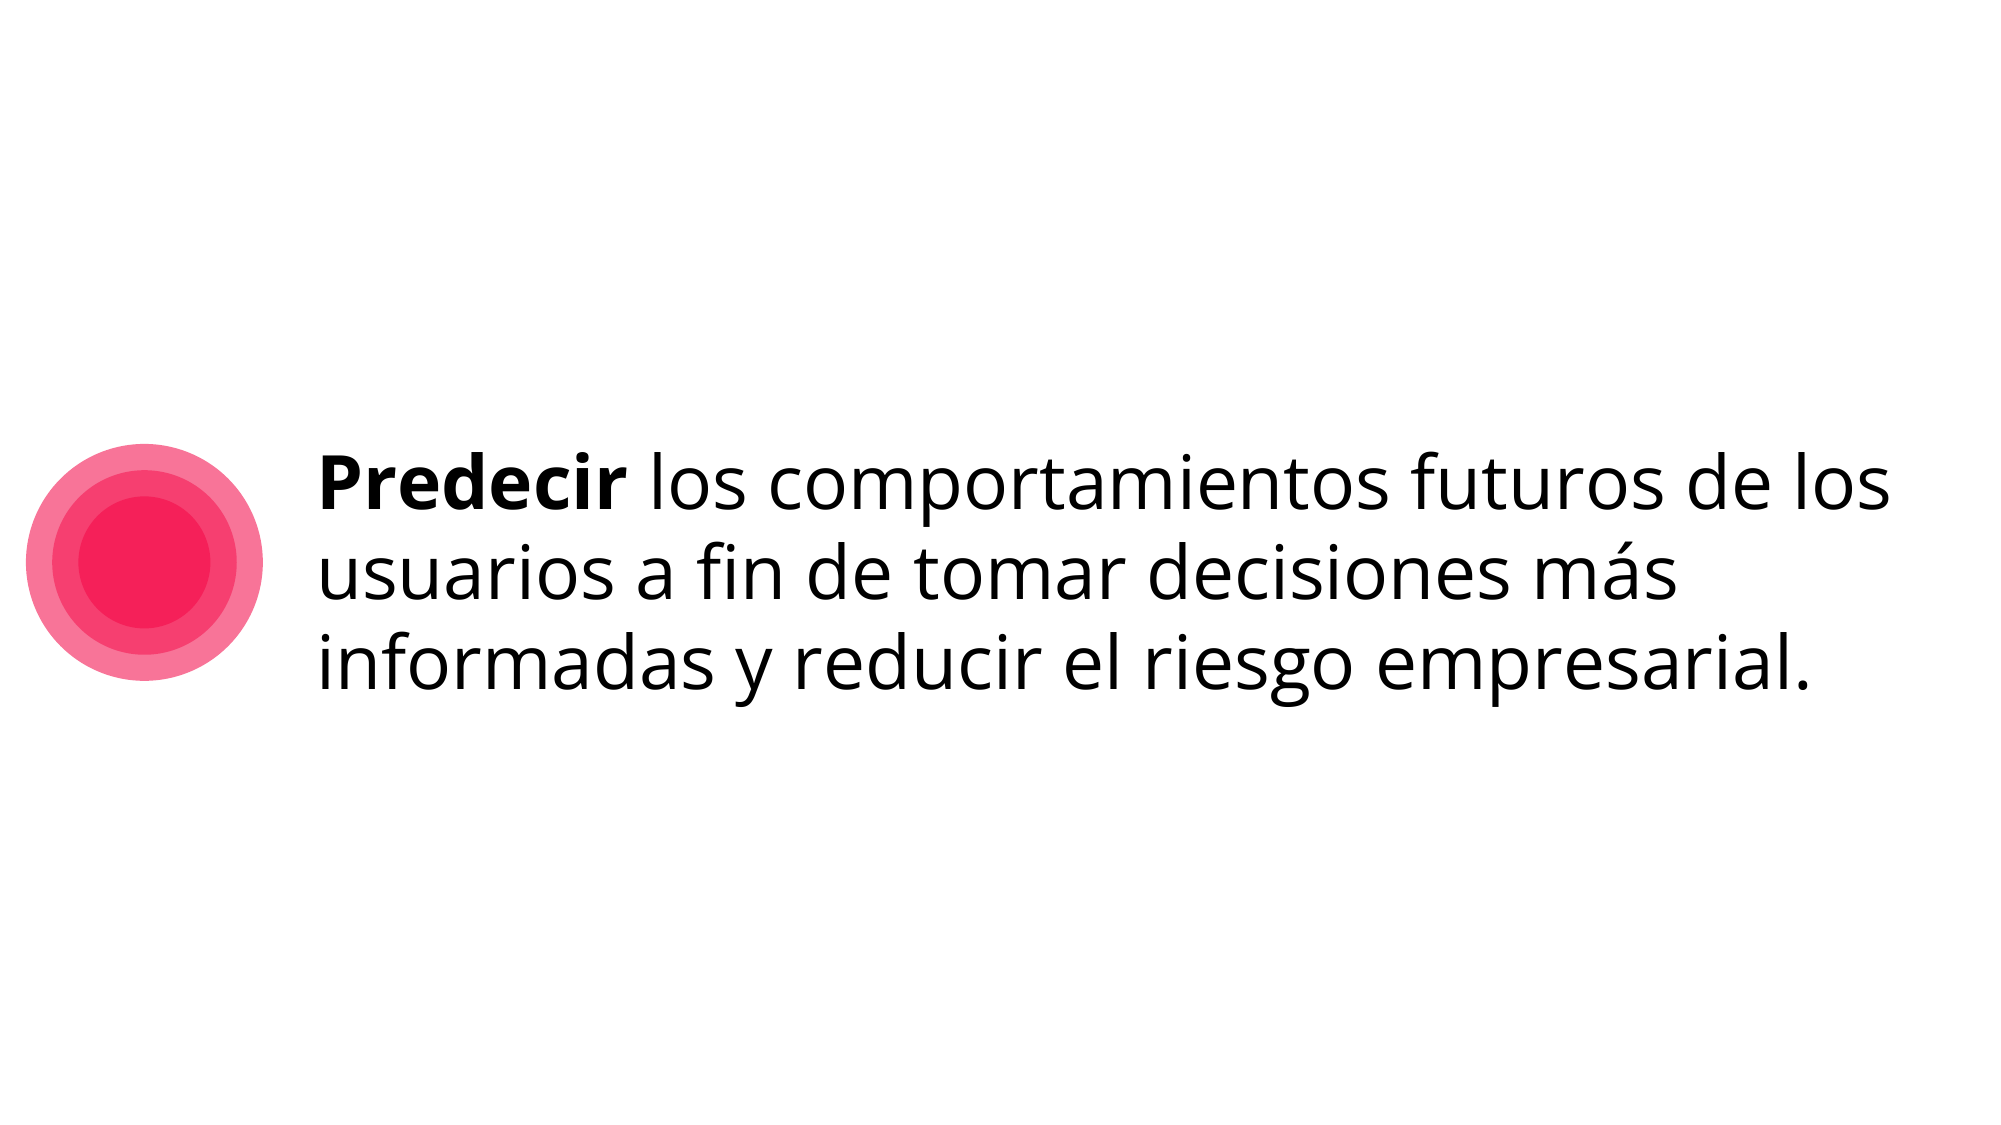

Predecir los comportamientos futuros de los usuarios a fin de tomar decisiones más informadas y reducir el riesgo empresarial.